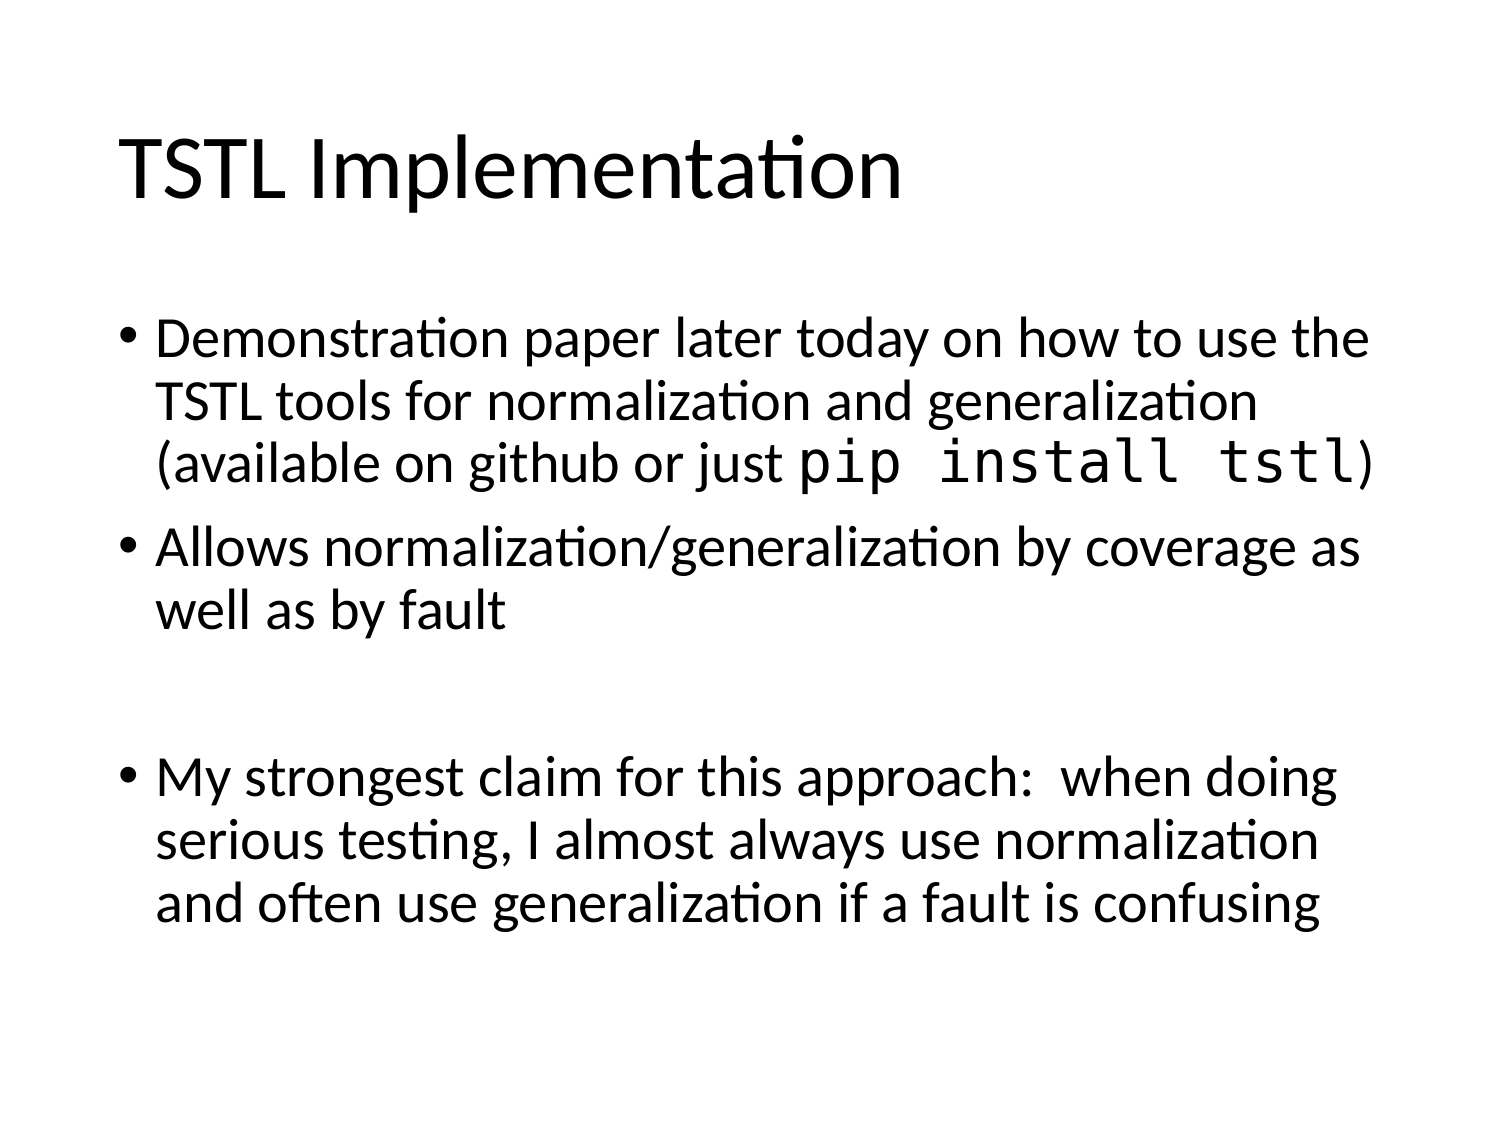

# TSTL Implementation
Demonstration paper later today on how to use the TSTL tools for normalization and generalization (available on github or just pip install tstl)
Allows normalization/generalization by coverage as well as by fault

My strongest claim for this approach:  when doing serious testing, I almost always use normalization and often use generalization if a fault is confusing